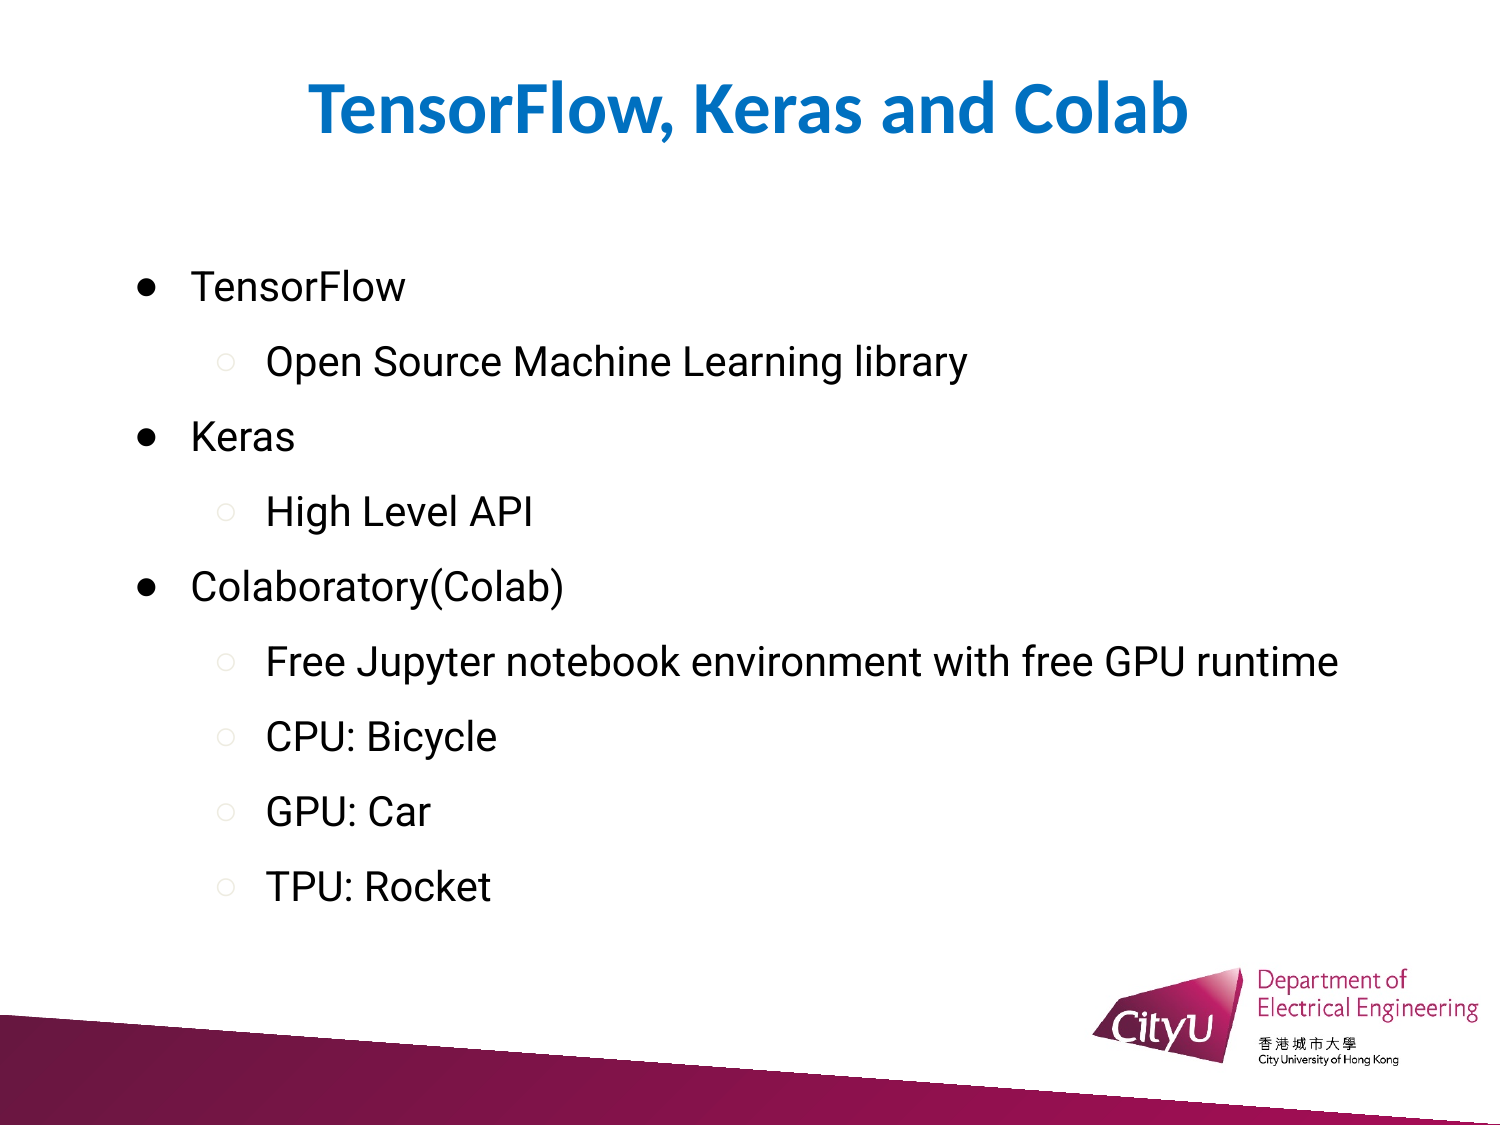

TensorFlow, Keras and Colab
TensorFlow
Open Source Machine Learning library
Keras
High Level API
Colaboratory(Colab)
Free Jupyter notebook environment with free GPU runtime
CPU: Bicycle
GPU: Car
TPU: Rocket